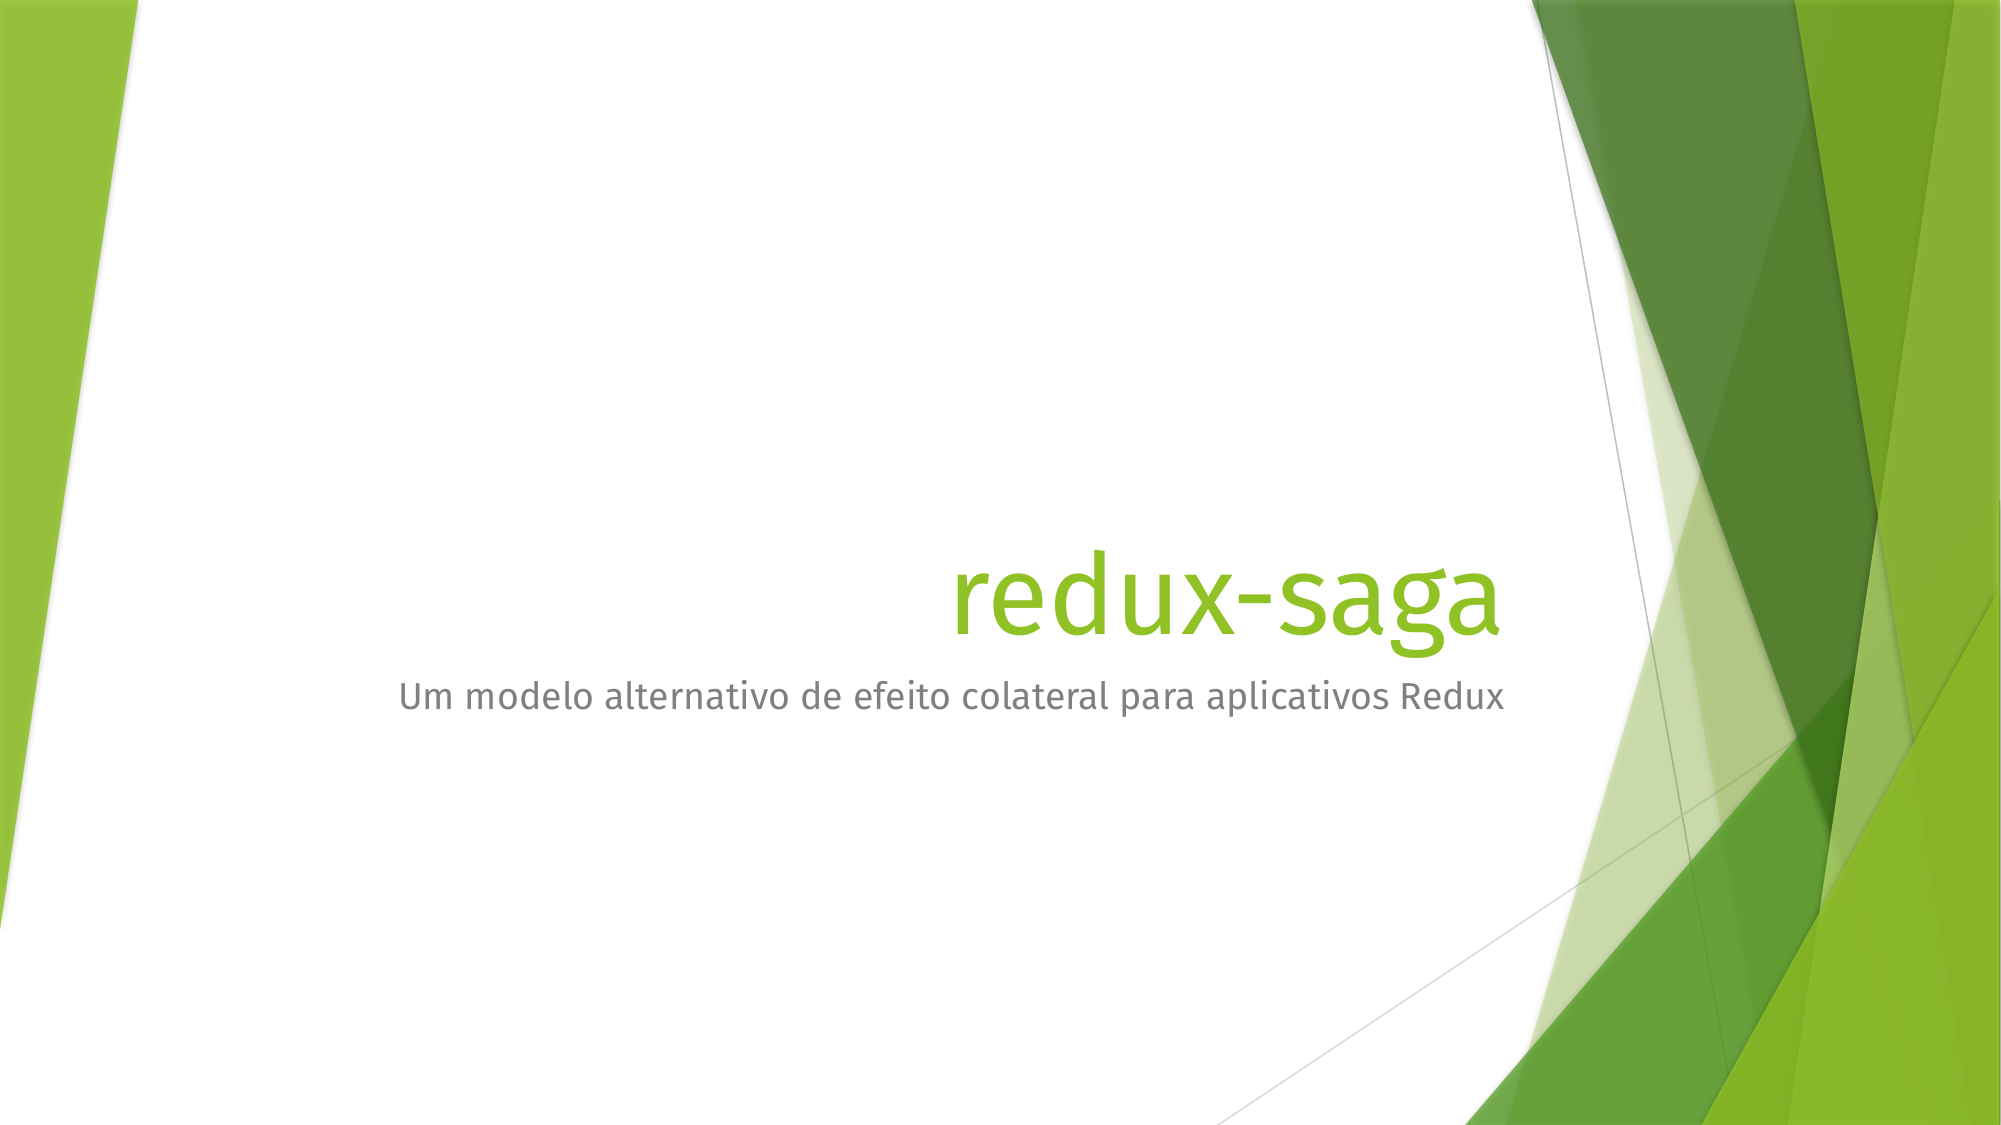

# redux-saga
Um modelo alternativo de efeito colateral para aplicativos Redux